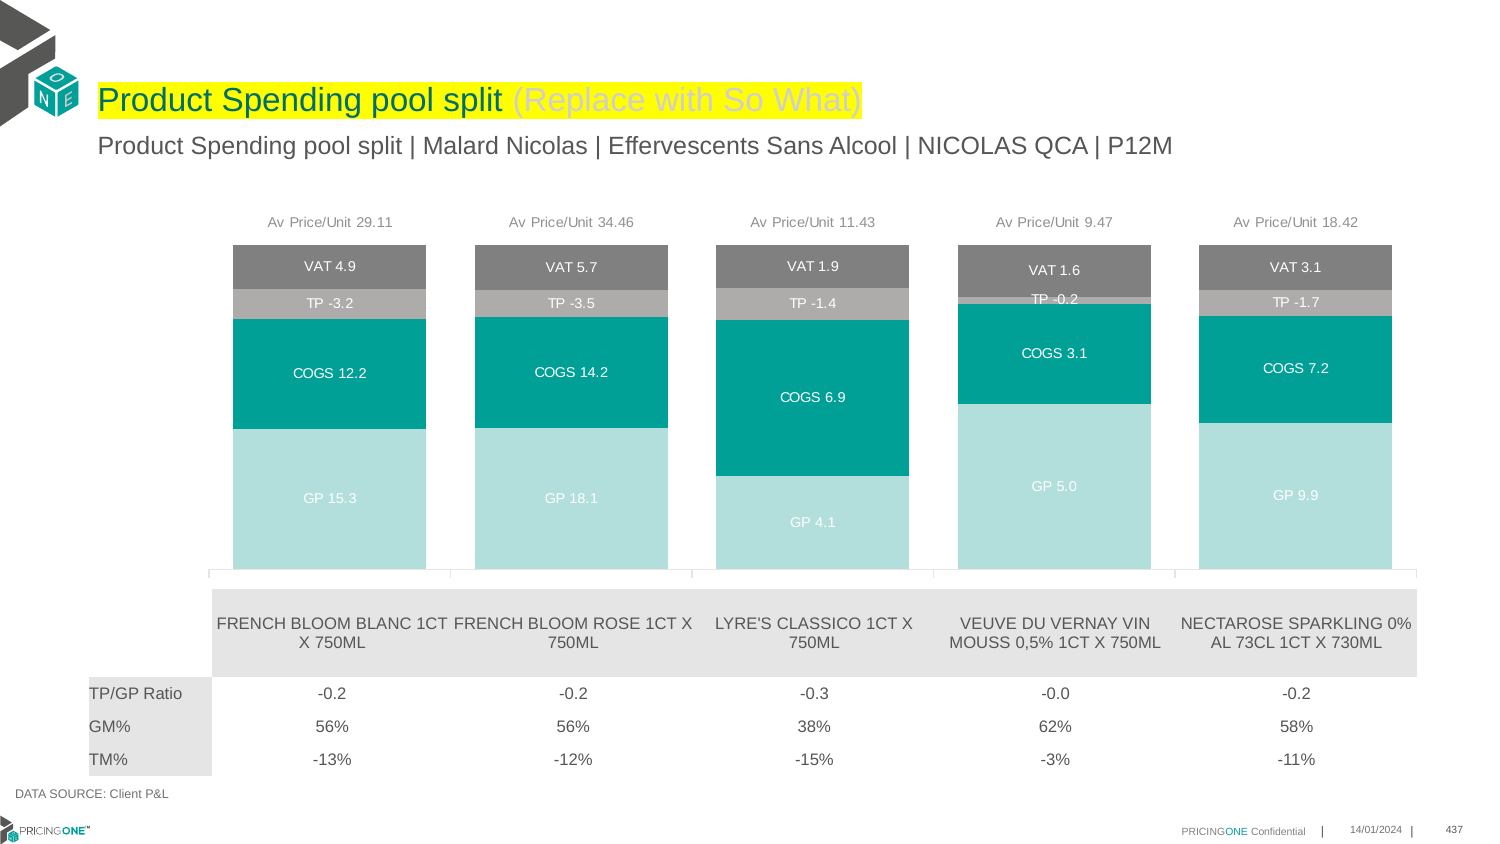

# Product Spending pool split (Replace with So What)
Product Spending pool split | Malard Nicolas | Effervescents Sans Alcool | NICOLAS QCA | P12M

### Chart

| Category | GP | COGS | TP | VAT |
|---|---|---|---|---|
| Av Price/Unit 29.11 | 15.3382 | 12.150000000000002 | -3.2294744156260045 | 4.851745116874801 |
| Av Price/Unit 34.46 | 18.077499999999997 | 14.150000000000002 | -3.5147340425531794 | 5.742553191489358 |
| Av Price/Unit 11.43 | 4.1383 | 6.857000000000001 | -1.4148940671350516 | 1.9160811865729885 |
| Av Price/Unit 9.47 | 5.047996527777778 | 3.0616298611111112 | -0.21900138888888776 | 1.5781249999999984 |
| Av Price/Unit 18.42 | 9.8616 | 7.199999999999999 | -1.7121376344085988 | 3.069892473118278 |
|  | FRENCH BLOOM BLANC 1CT X 750ML | FRENCH BLOOM ROSE 1CT X 750ML | LYRE'S CLASSICO 1CT X 750ML | VEUVE DU VERNAY VIN MOUSS 0,5% 1CT X 750ML | NECTAROSE SPARKLING 0% AL 73CL 1CT X 730ML |
| --- | --- | --- | --- | --- | --- |
| TP/GP Ratio | -0.2 | -0.2 | -0.3 | -0.0 | -0.2 |
| GM% | 56% | 56% | 38% | 62% | 58% |
| TM% | -13% | -12% | -15% | -3% | -11% |
DATA SOURCE: Client P&L

14/01/2024
437